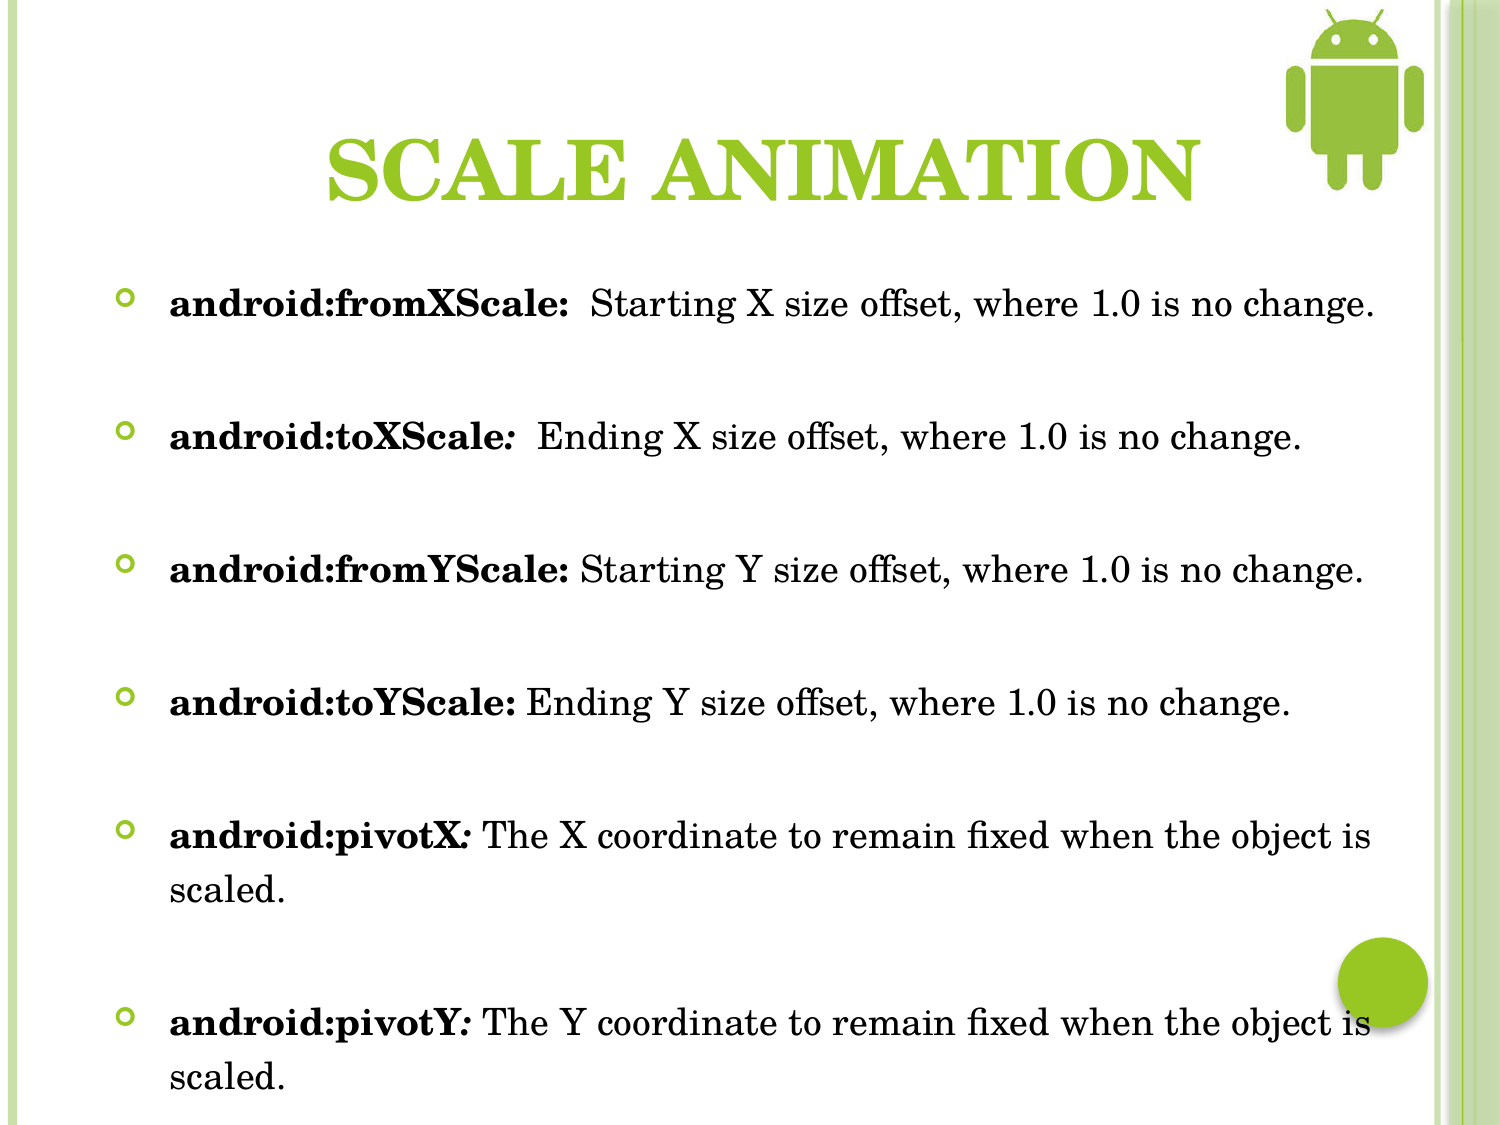

# Scale animation
android:fromXScale:  Starting X size offset, where 1.0 is no change.

android:toXScale:  Ending X size offset, where 1.0 is no change.

android:fromYScale: Starting Y size offset, where 1.0 is no change.

android:toYScale: Ending Y size offset, where 1.0 is no change.

android:pivotX: The X coordinate to remain fixed when the object is scaled.

android:pivotY: The Y coordinate to remain fixed when the object is scaled.